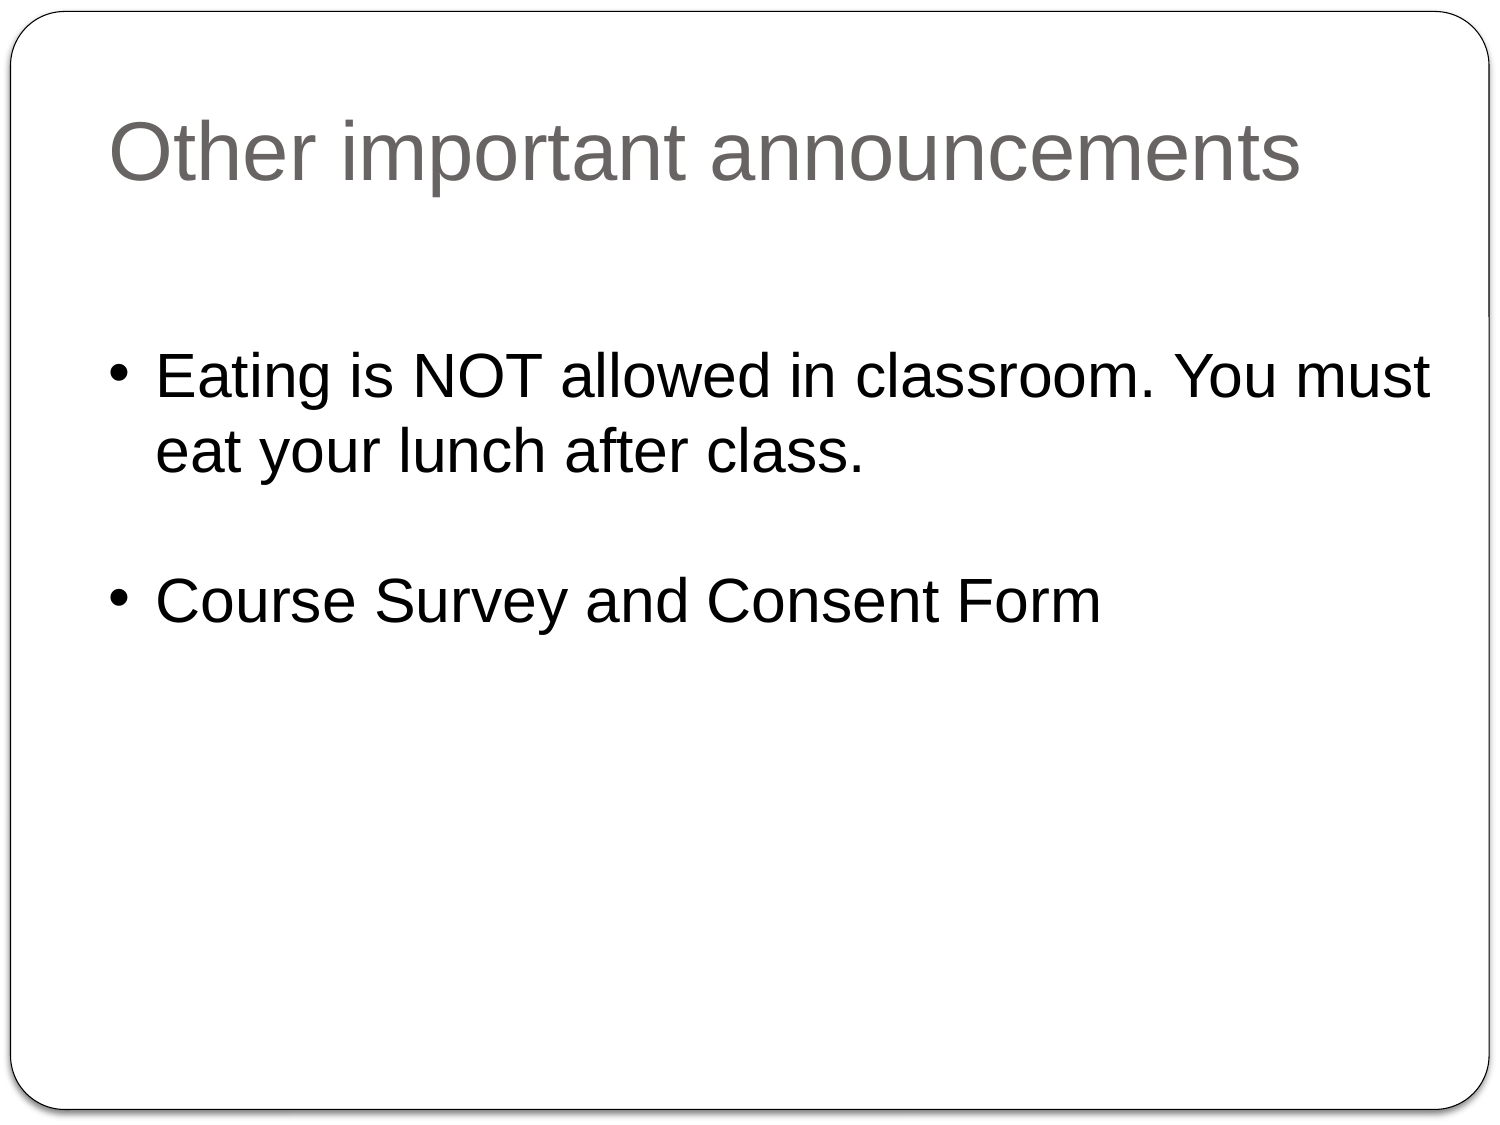

Other important announcements

Eating is NOT allowed in classroom. You must eat your lunch after class.

Course Survey and Consent Form